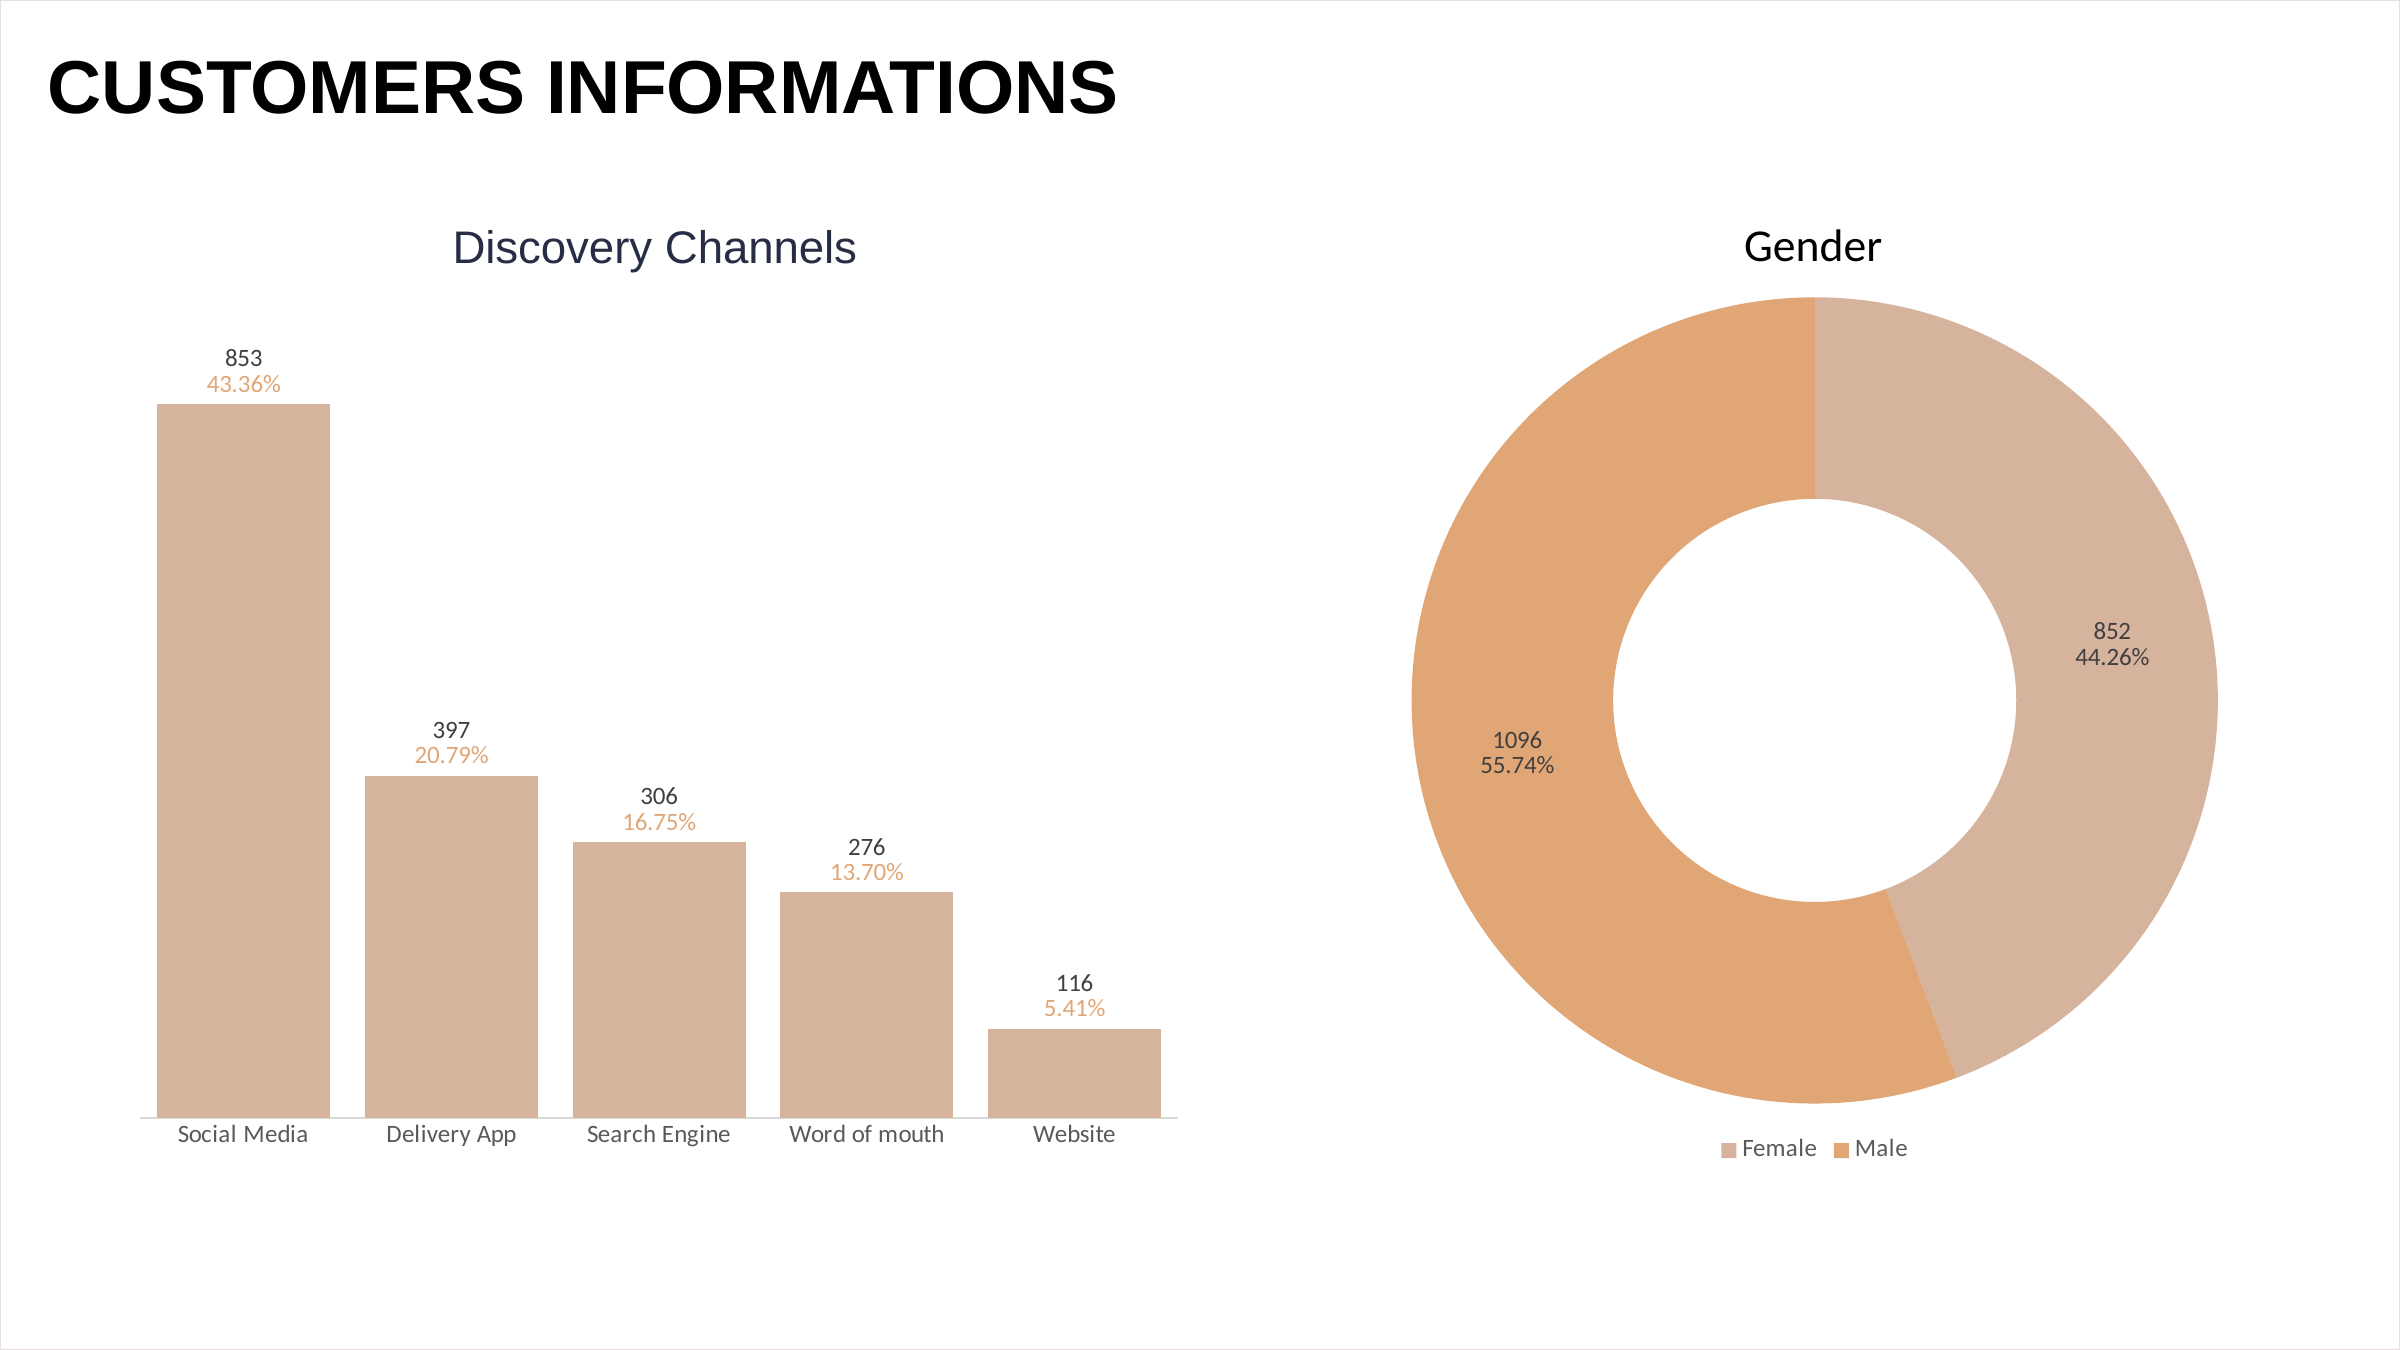

CUSTOMERS INFORMATIONS
Gender
Discovery Channels

### Chart

| Category |  |
|---|---|
| Social Media | 0.43357358009109076 |
| Delivery App | 0.20792529839448018 |
| Search Engine | 0.16745490500577878 |
| Word of mouth | 0.13697594617573589 |
| Website | 0.054070270332914366 |

### Chart

| Category |  |
|---|---|
| Female | 0.44262365895004335 |
| Male | 0.5573763410499566 |